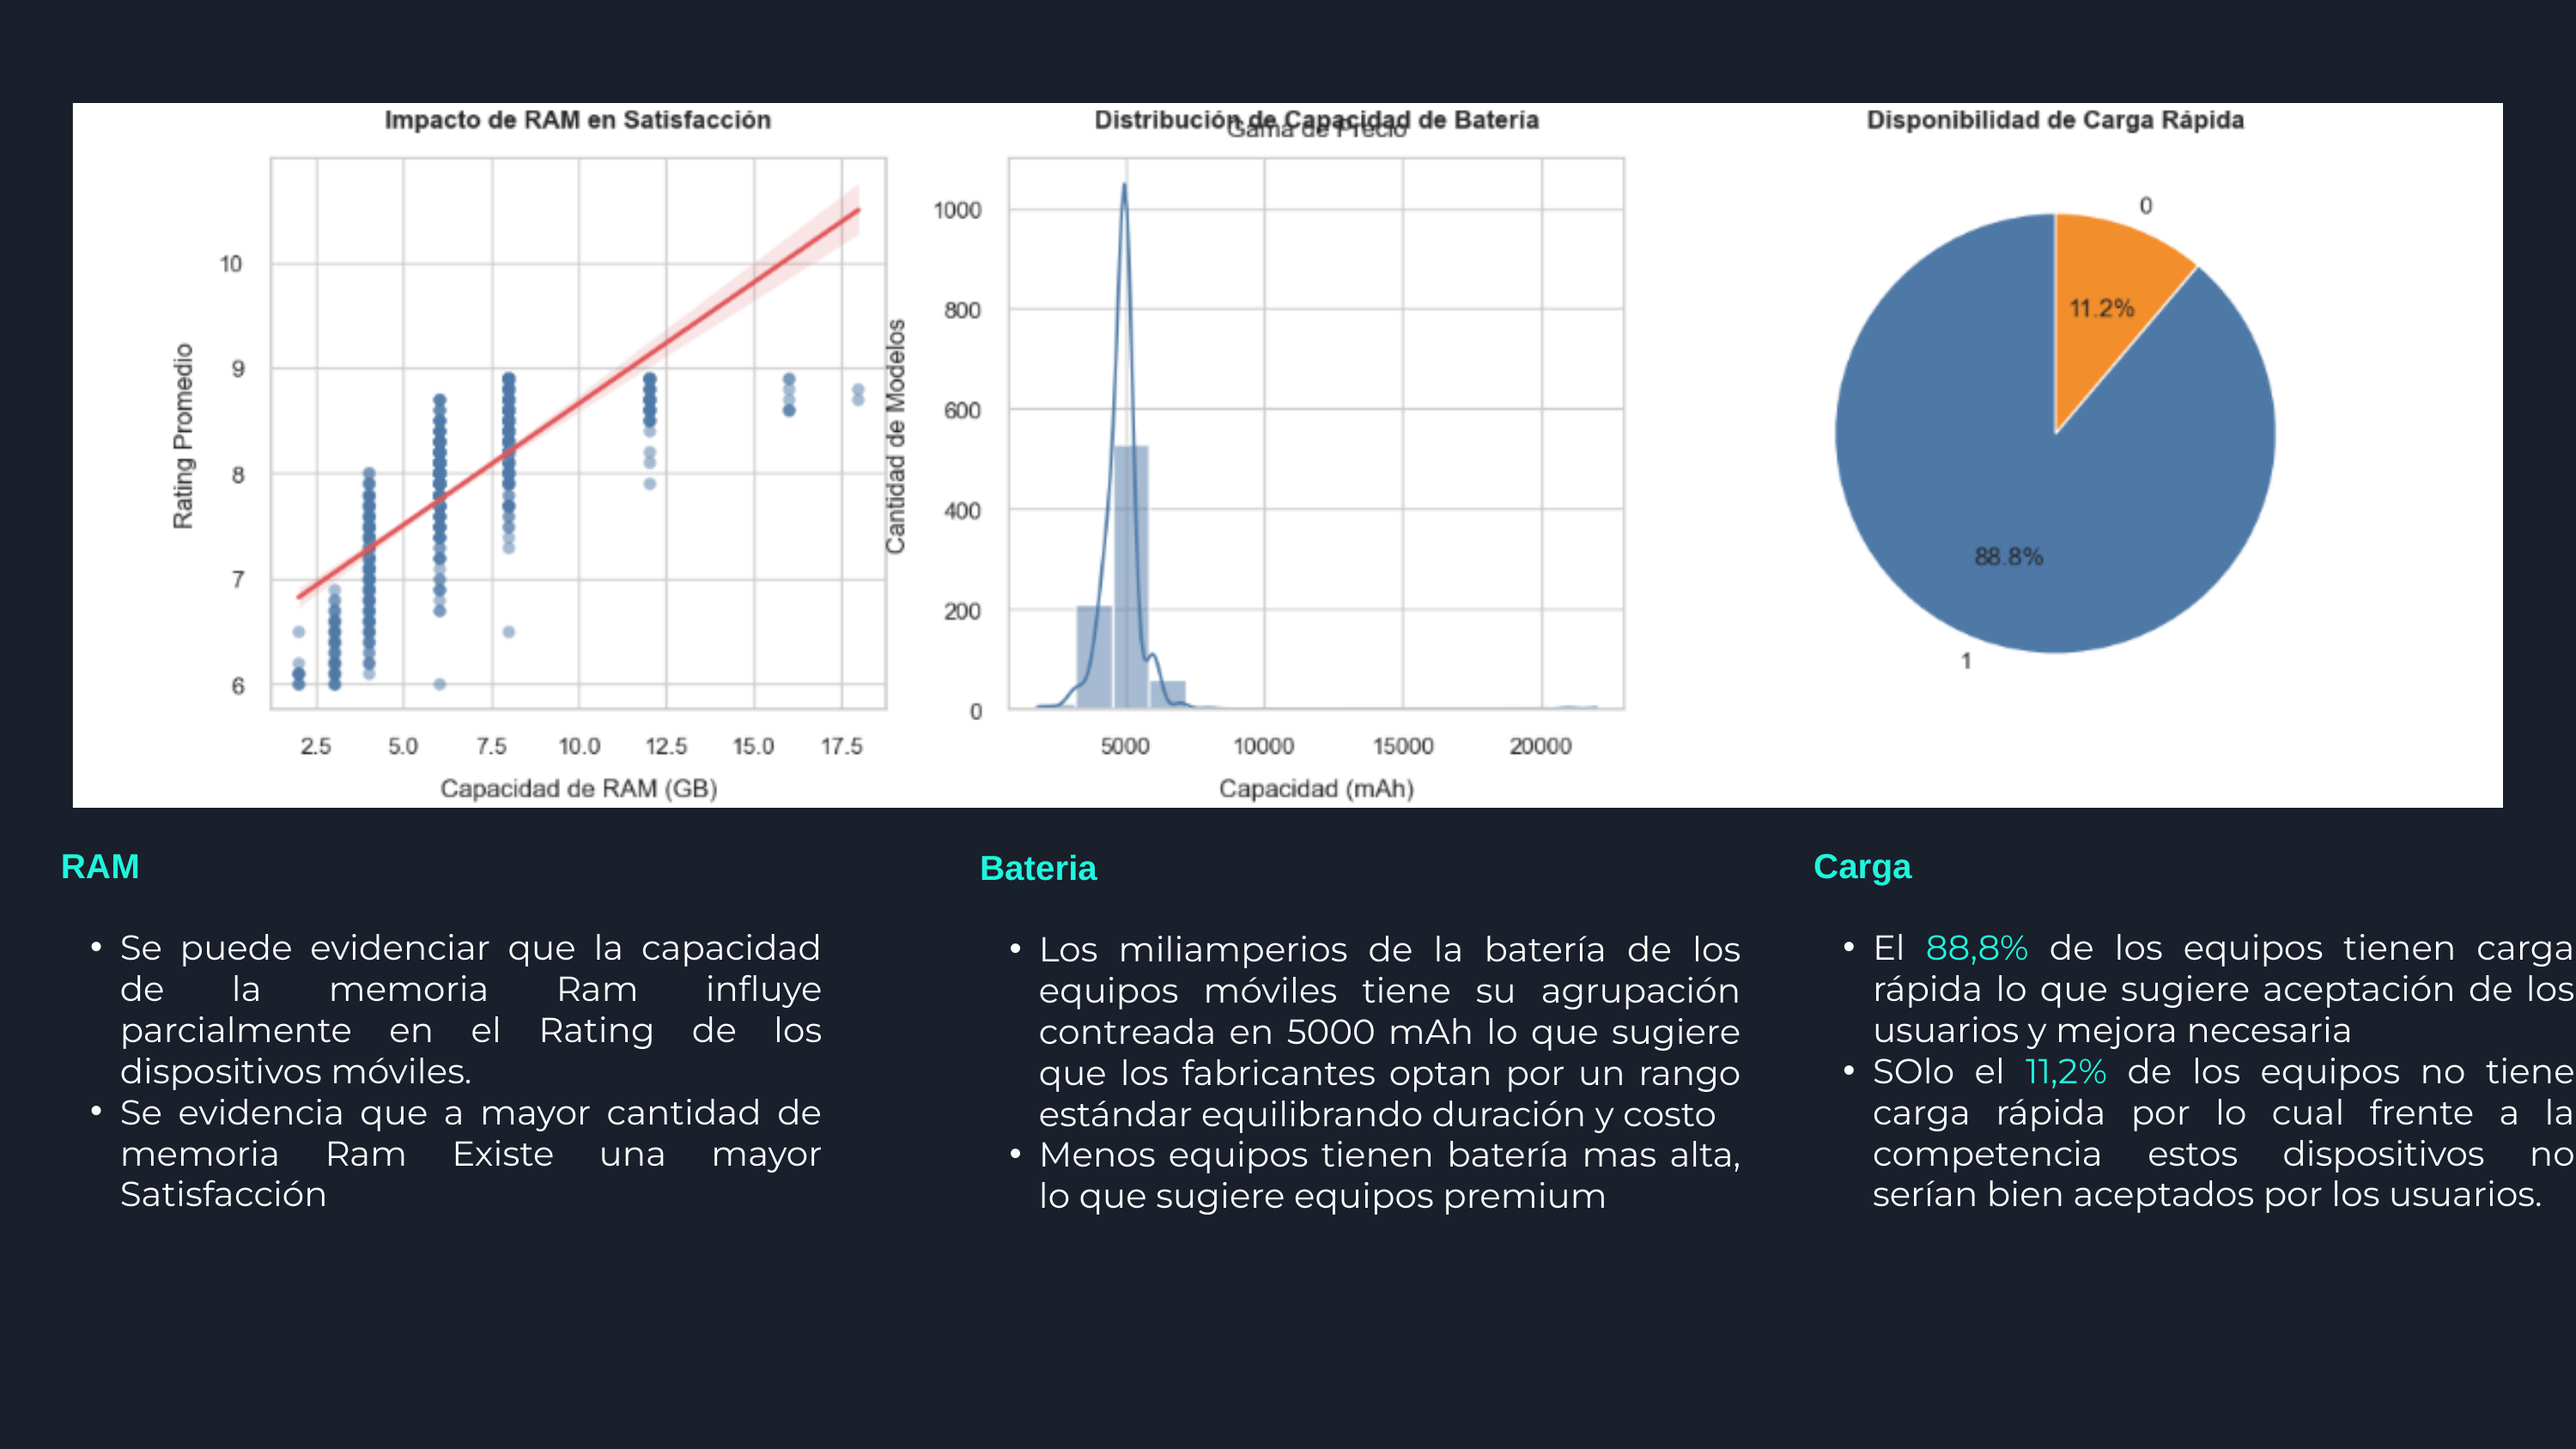

Bateria

Los miliamperios de la batería de los equipos móviles tiene su agrupación contreada en 5000 mAh lo que sugiere que los fabricantes optan por un rango estándar equilibrando duración y costo
Menos equipos tienen batería mas alta, lo que sugiere equipos premium

RAM

Se puede evidenciar que la capacidad de la memoria Ram influye parcialmente en el Rating de los dispositivos móviles.
Se evidencia que a mayor cantidad de memoria Ram Existe una mayor Satisfacción

Carga

El 88,8% de los equipos tienen carga rápida lo que sugiere aceptación de los usuarios y mejora necesaria
SOlo el 11,2% de los equipos no tiene carga rápida por lo cual frente a la competencia estos dispositivos no serían bien aceptados por los usuarios.